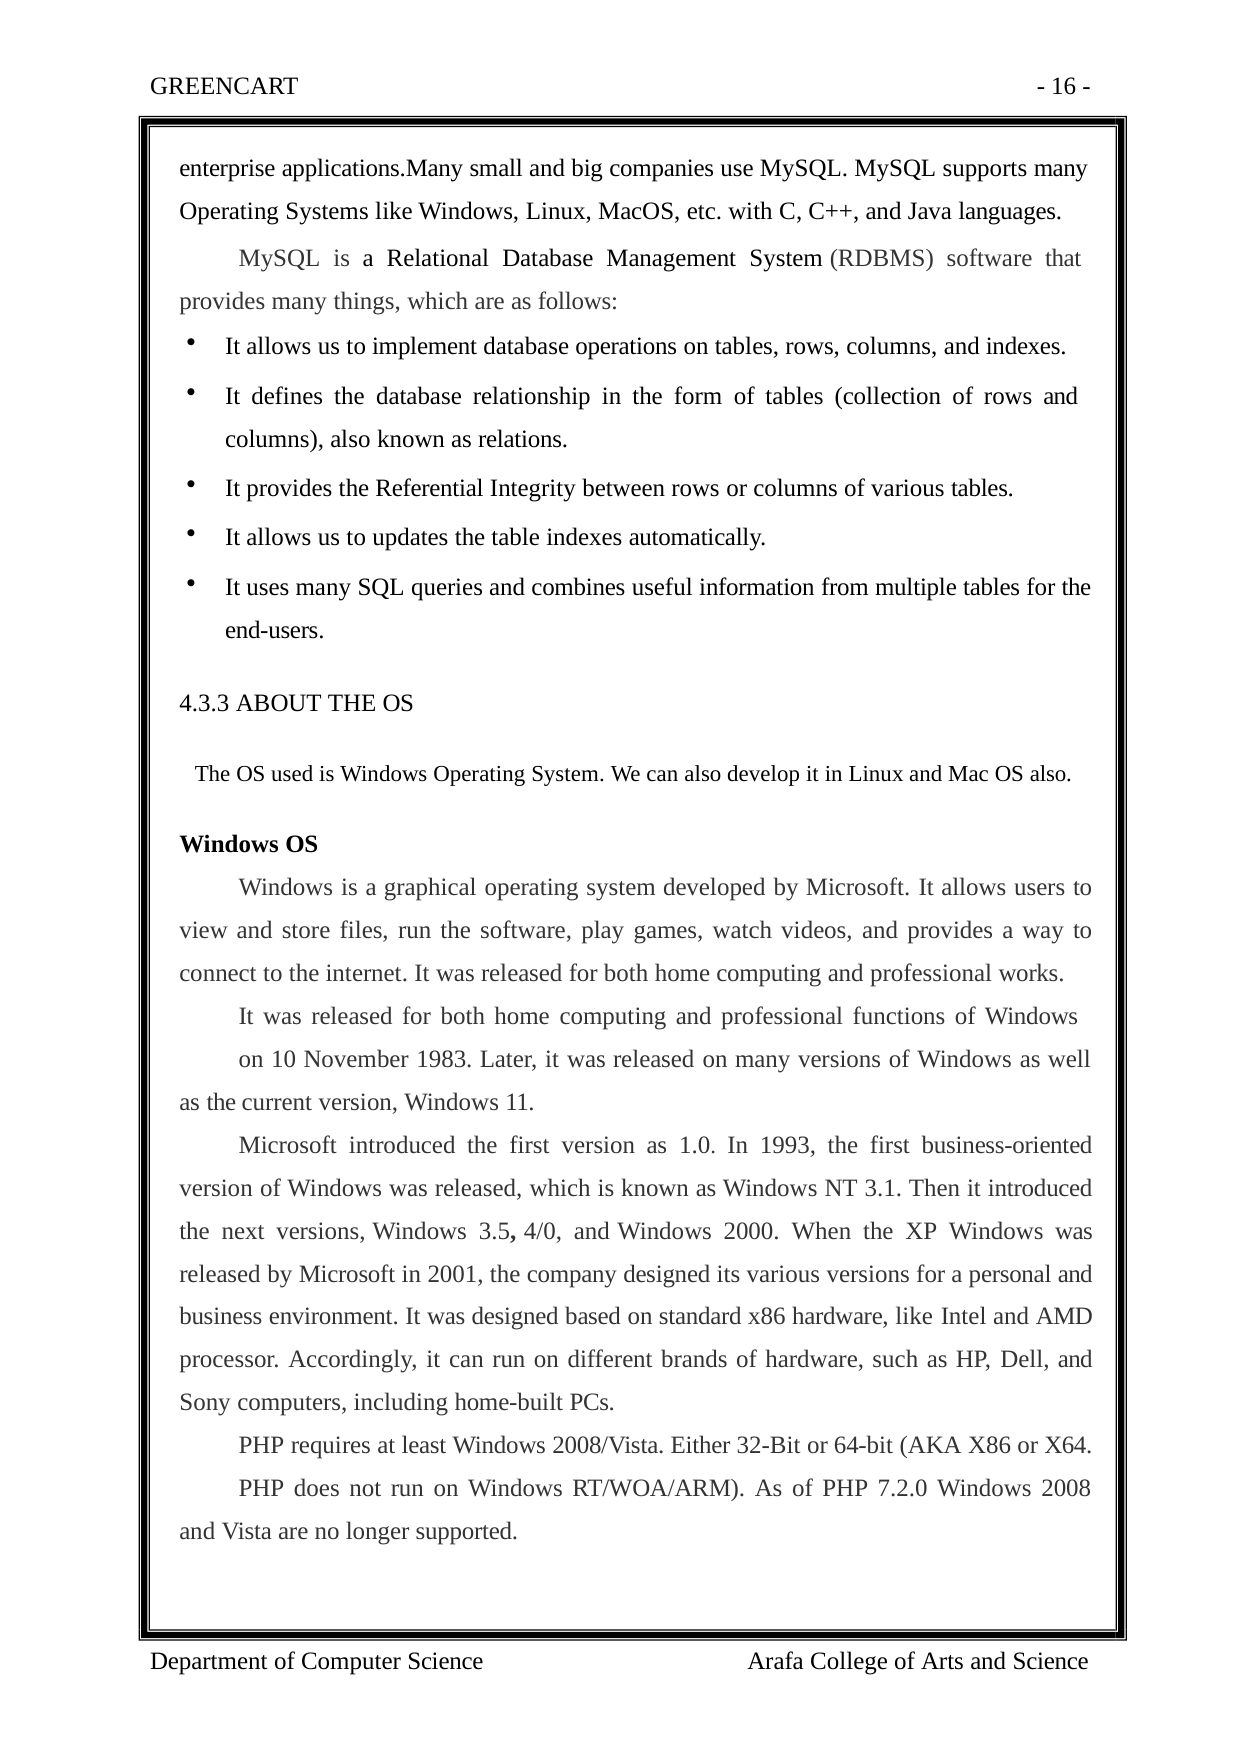

GREENCART 	- 16 -

enterprise applications.Many small and big companies use MySQL. MySQL supports many Operating Systems like Windows, Linux, MacOS, etc. with C, C++, and Java languages.
MySQL is a Relational Database Management System (RDBMS) software that provides many things, which are as follows:
It allows us to implement database operations on tables, rows, columns, and indexes.
It defines the database relationship in the form of tables (collection of rows and columns), also known as relations.
It provides the Referential Integrity between rows or columns of various tables.
It allows us to updates the table indexes automatically.
It uses many SQL queries and combines useful information from multiple tables for the end-users.

4.3.3 ABOUT THE OS

The OS used is Windows Operating System. We can also develop it in Linux and Mac OS also.

Windows OS
Windows is a graphical operating system developed by Microsoft. It allows users to view and store files, run the software, play games, watch videos, and provides a way to connect to the internet. It was released for both home computing and professional works.
It was released for both home computing and professional functions of Windows
on 10 November 1983. Later, it was released on many versions of Windows as well as the current version, Windows 11.
Microsoft introduced the first version as 1.0. In 1993, the first business-oriented version of Windows was released, which is known as Windows NT 3.1. Then it introduced the next versions, Windows 3.5, 4/0, and Windows 2000. When the XP Windows was released by Microsoft in 2001, the company designed its various versions for a personal and business environment. It was designed based on standard x86 hardware, like Intel and AMD processor. Accordingly, it can run on different brands of hardware, such as HP, Dell, and Sony computers, including home-built PCs.
PHP requires at least Windows 2008/Vista. Either 32-Bit or 64-bit (AKA X86 or X64.
PHP does not run on Windows RT/WOA/ARM). As of PHP 7.2.0 Windows 2008 and Vista are no longer supported.

Department of Computer Science
Arafa College of Arts and Science